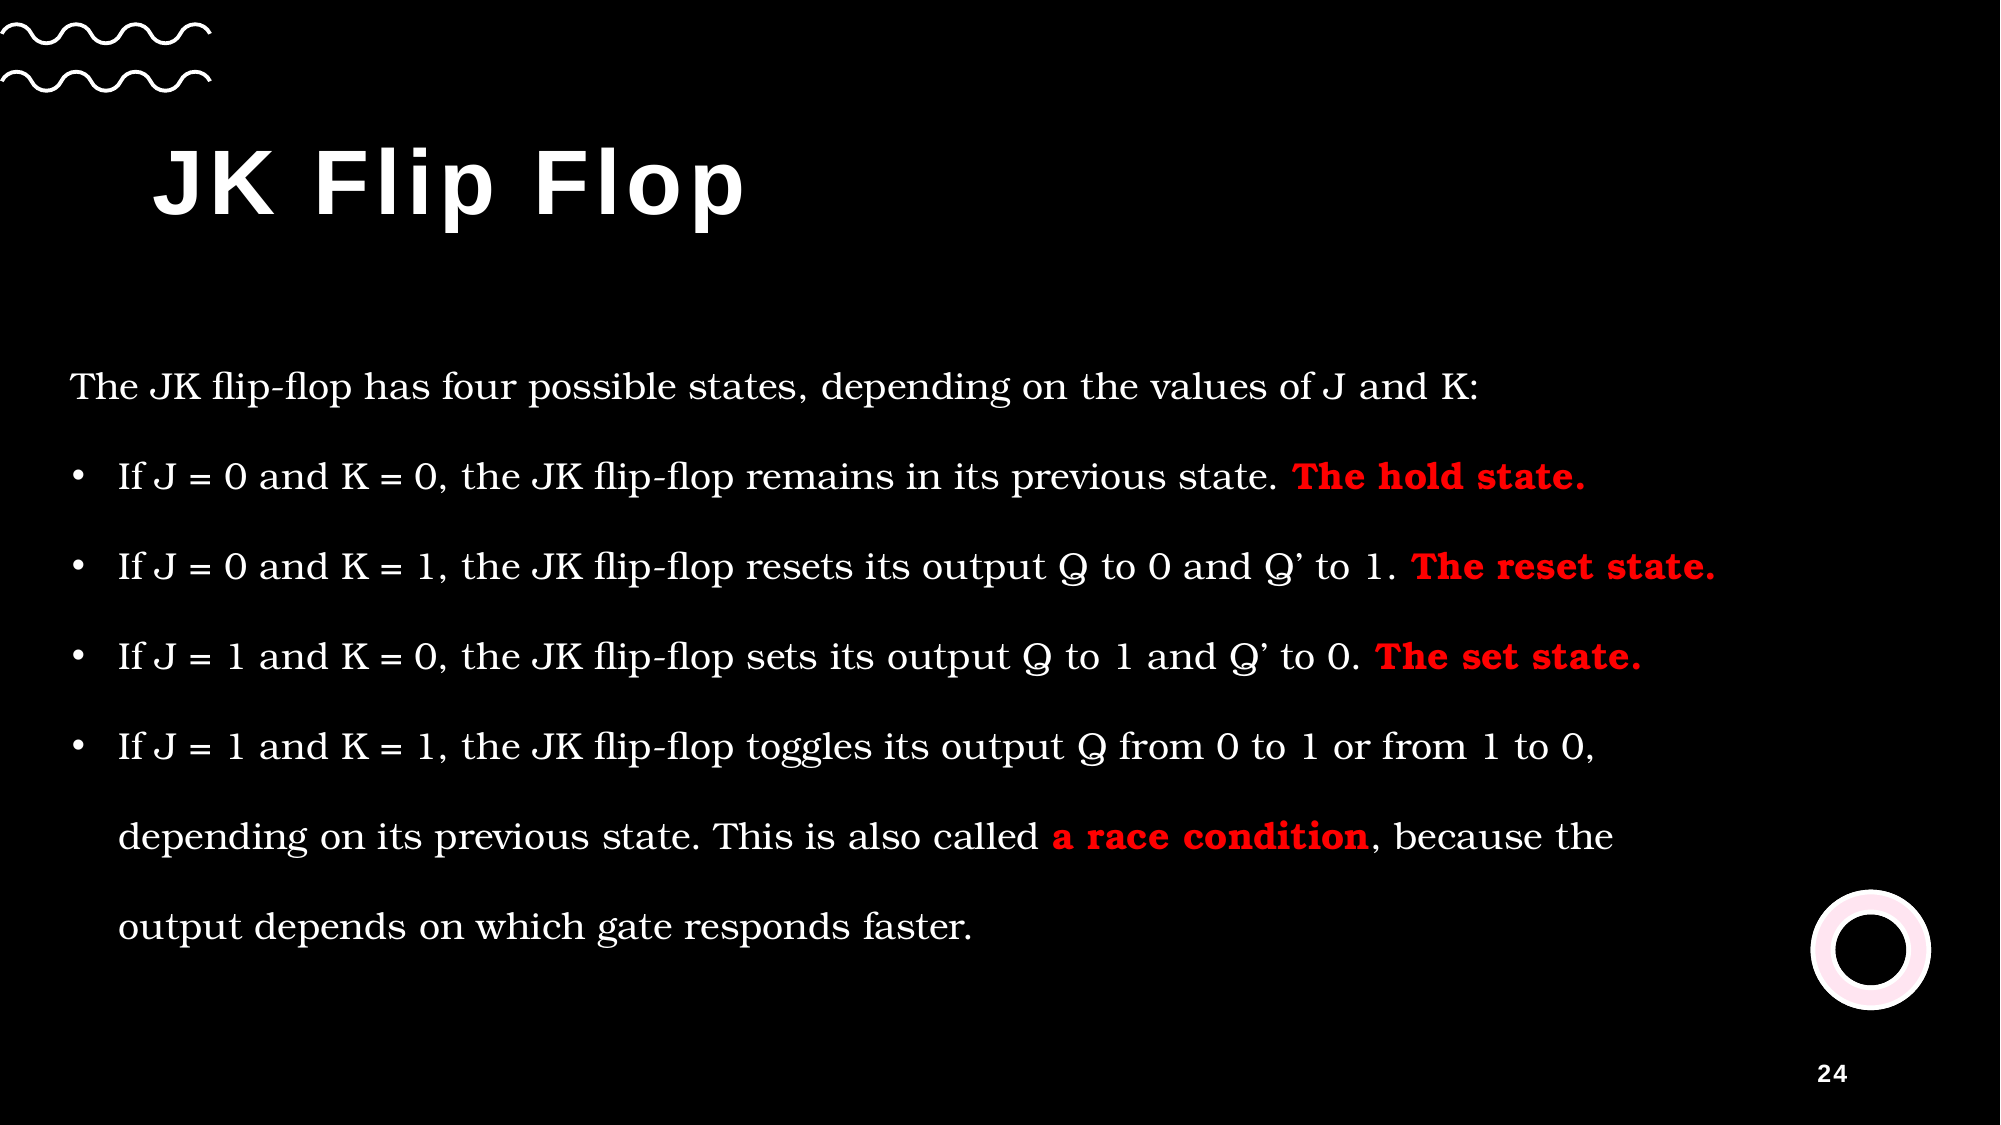

# JK Flip Flop
The JK flip-flop has four possible states, depending on the values of J and K:
If J = 0 and K = 0, the JK flip-flop remains in its previous state. The hold state.
If J = 0 and K = 1, the JK flip-flop resets its output Q to 0 and Q’ to 1. The reset state.
If J = 1 and K = 0, the JK flip-flop sets its output Q to 1 and Q’ to 0. The set state.
If J = 1 and K = 1, the JK flip-flop toggles its output Q from 0 to 1 or from 1 to 0, depending on its previous state. This is also called a race condition, because the output depends on which gate responds faster.
24